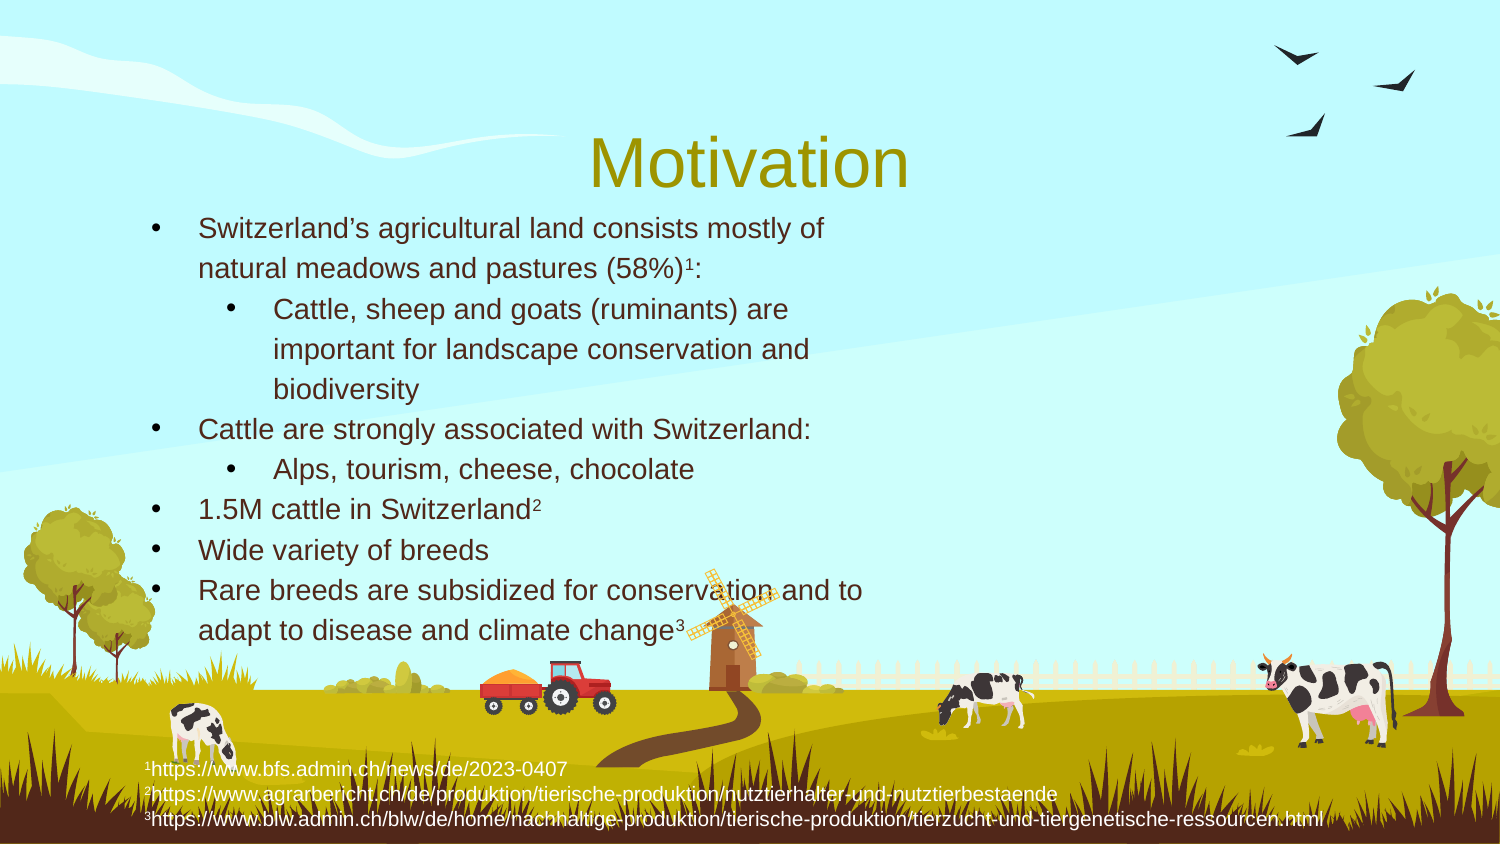

Motivation

Switzerland’s agricultural land consists mostly of natural meadows and pastures (58%)1:
Cattle, sheep and goats (ruminants) are important for landscape conservation and biodiversity
Cattle are strongly associated with Switzerland:
Alps, tourism, cheese, chocolate
1.5M cattle in Switzerland2
Wide variety of breeds
Rare breeds are subsidized for conservation and to adapt to disease and climate change3

1https://www.bfs.admin.ch/news/de/2023-0407
2https://www.agrarbericht.ch/de/produktion/tierische-produktion/nutztierhalter-und-nutztierbestaende
3https://www.blw.admin.ch/blw/de/home/nachhaltige-produktion/tierische-produktion/tierzucht-und-tiergenetische-ressourcen.html